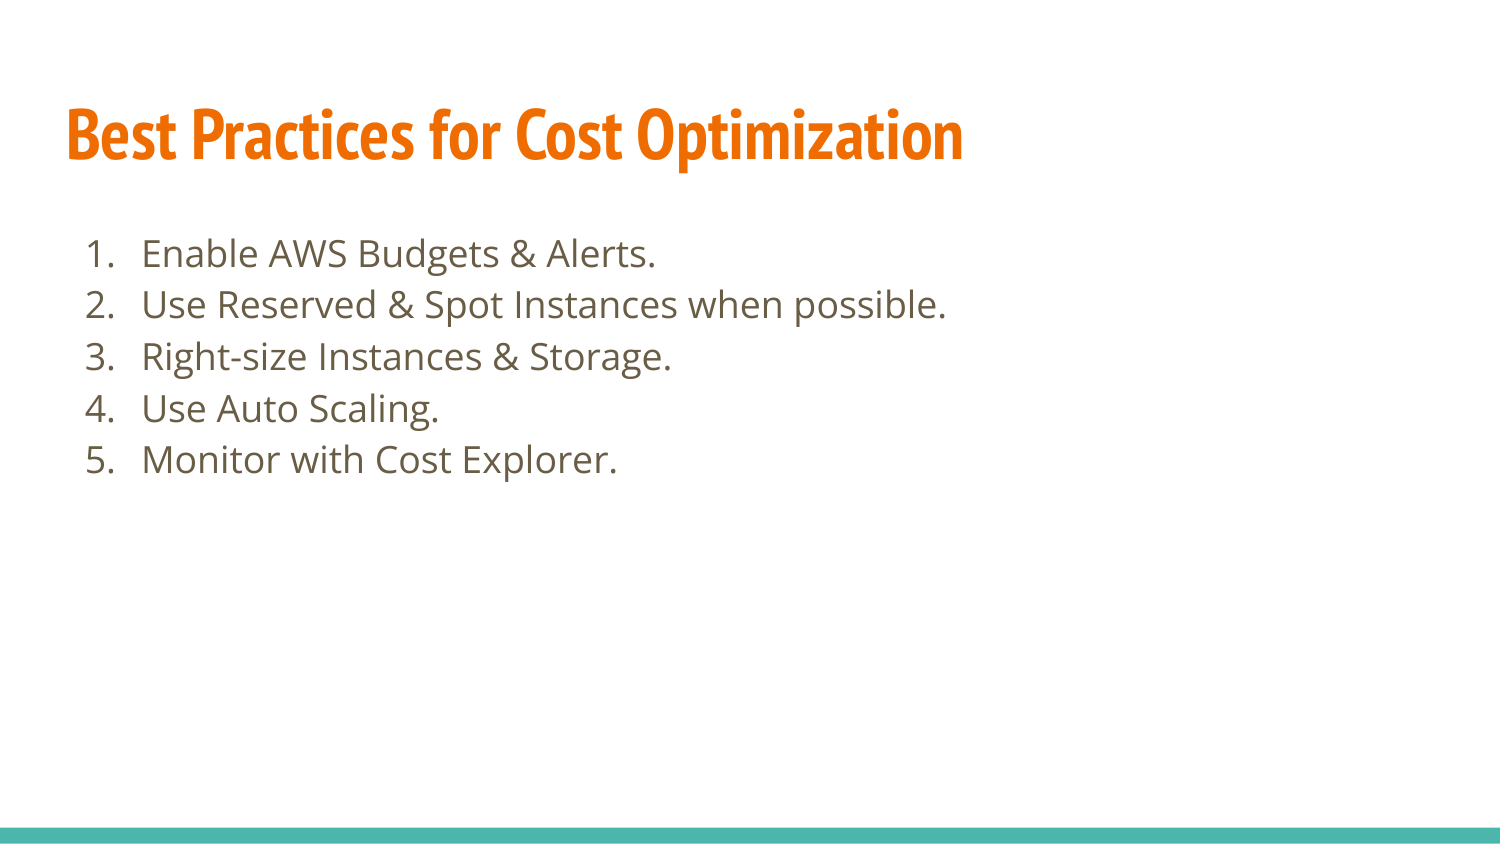

# Best Practices for Cost Optimization
Enable AWS Budgets & Alerts.
Use Reserved & Spot Instances when possible.
Right-size Instances & Storage.
Use Auto Scaling.
Monitor with Cost Explorer.